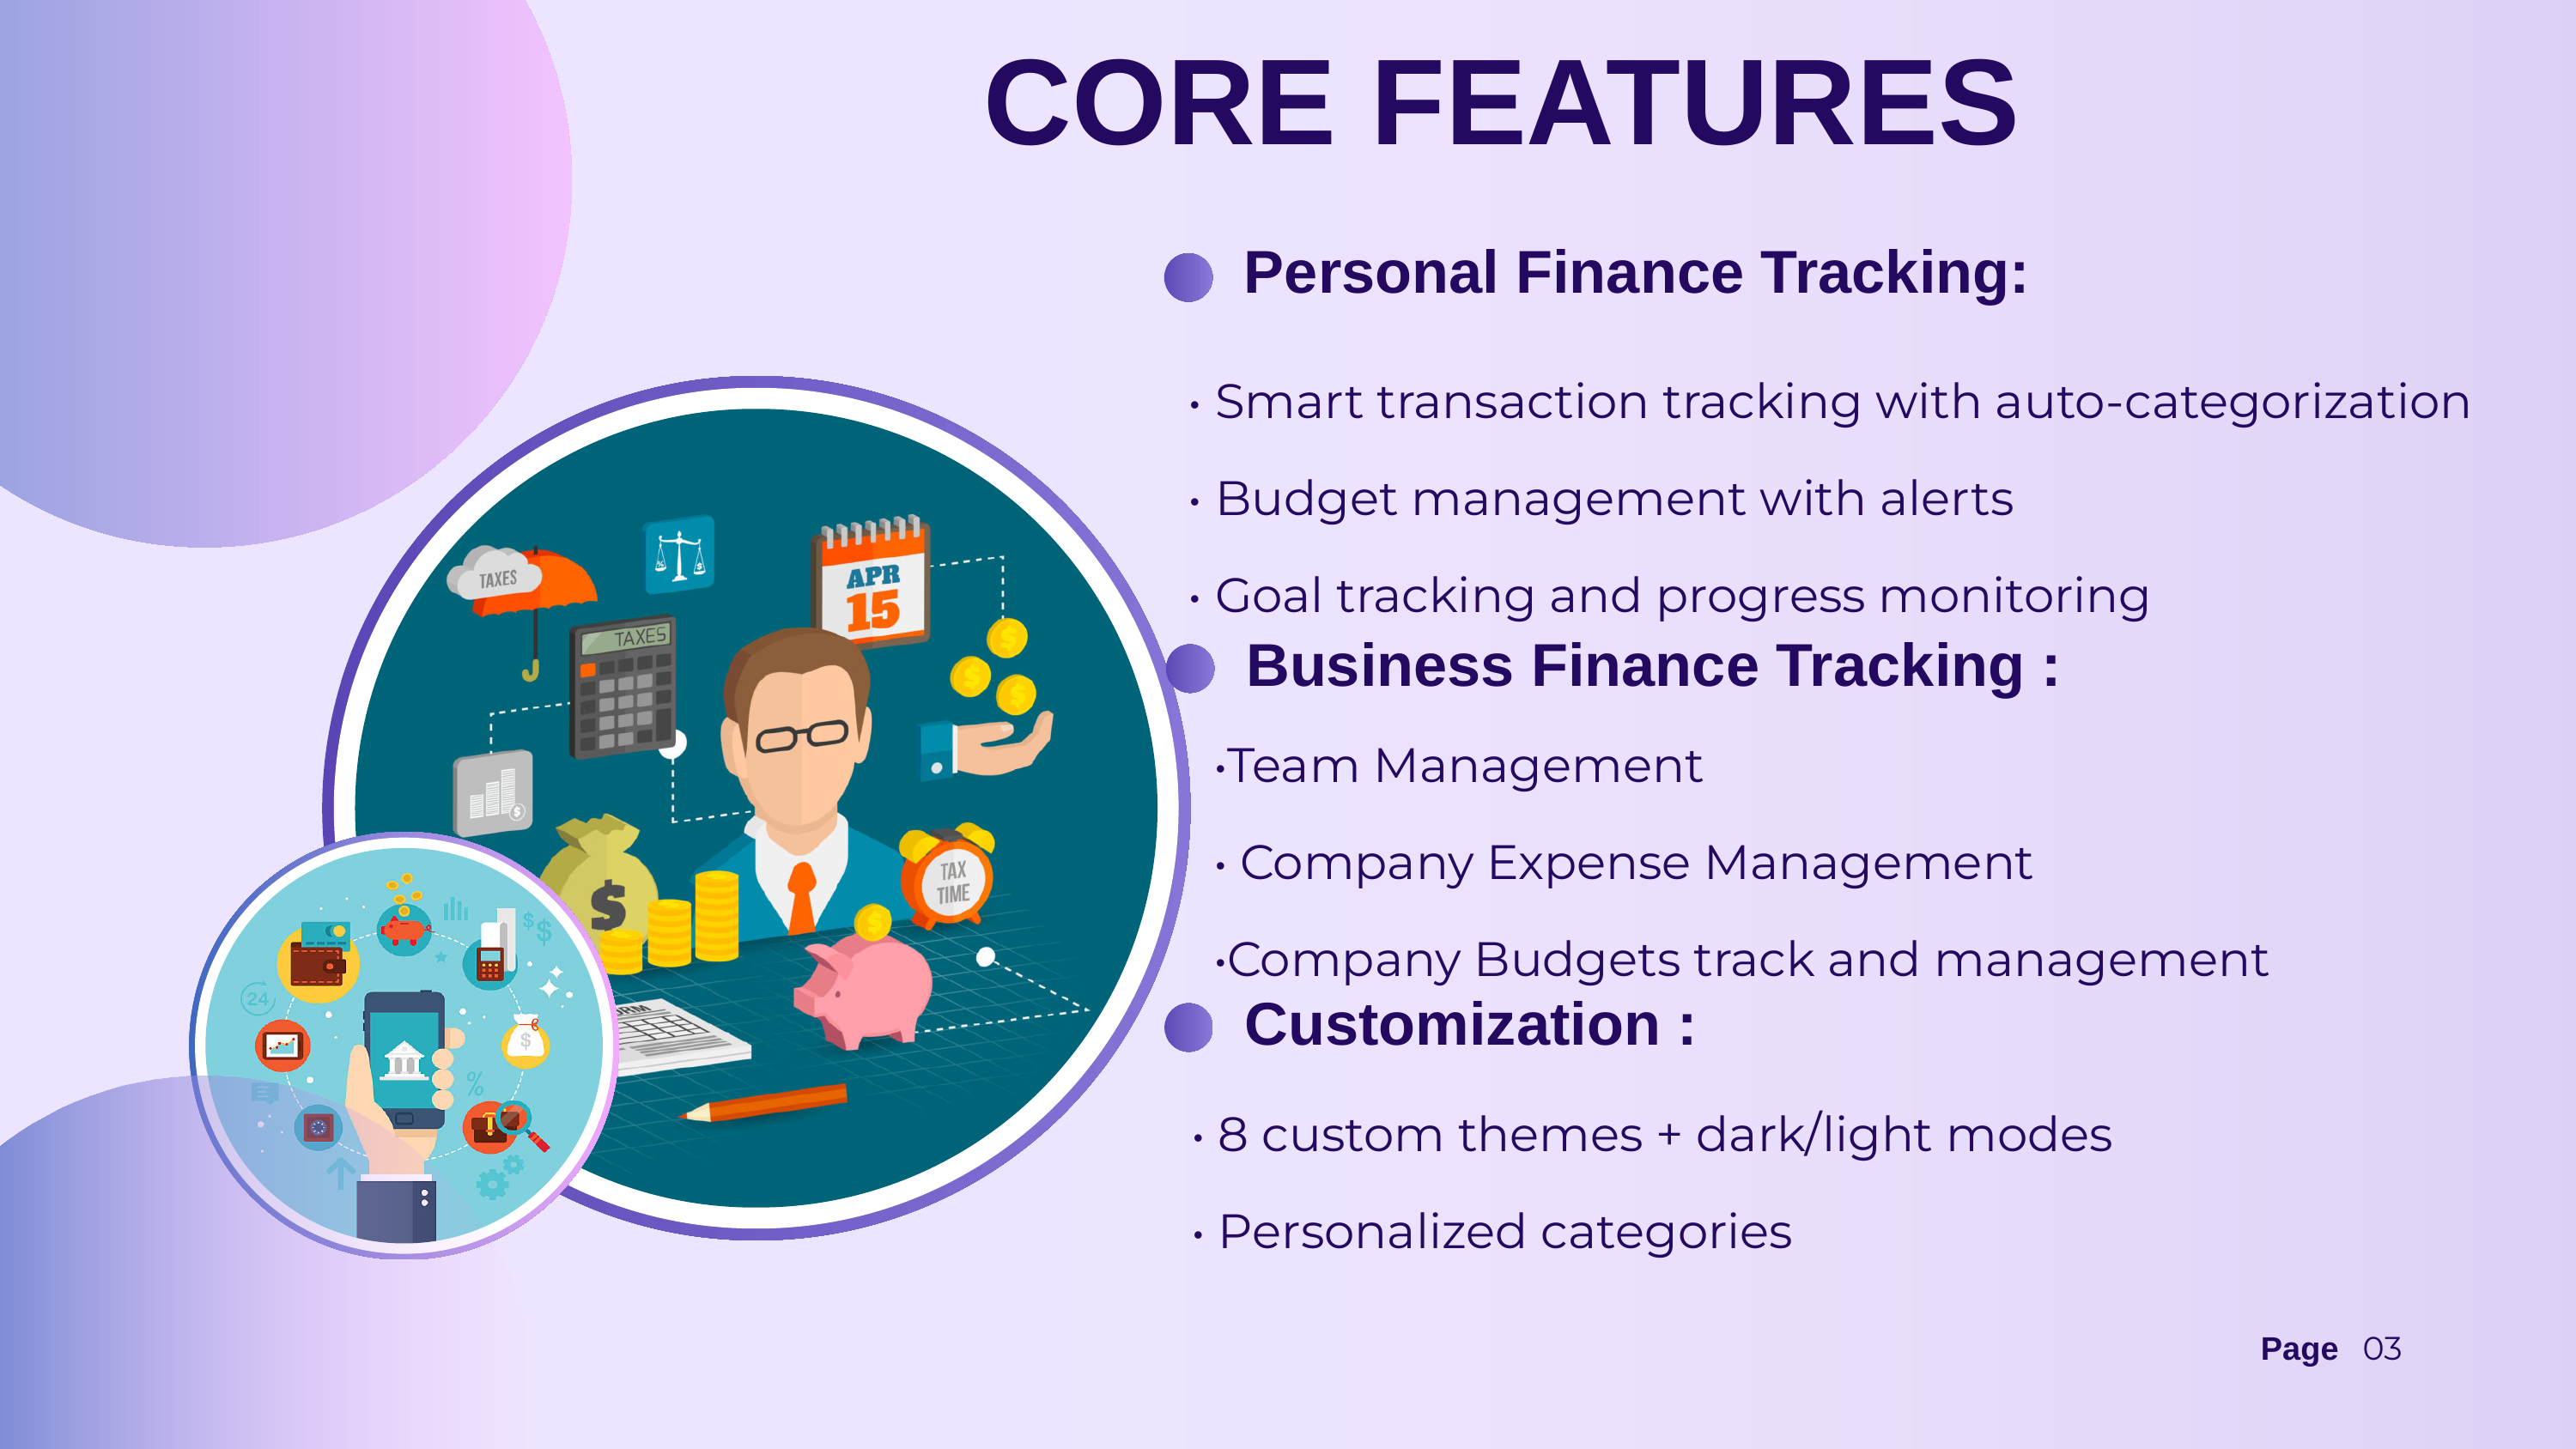

CORE FEATURES

Personal Finance Tracking:

• Smart transaction tracking with auto-categorization
• Budget management with alerts
• Goal tracking and progress monitoring

Business Finance Tracking :

•Team Management
• Company Expense Management
•Company Budgets track and management

Customization :

• 8 custom themes + dark/light modes
• Personalized categories

Page
03